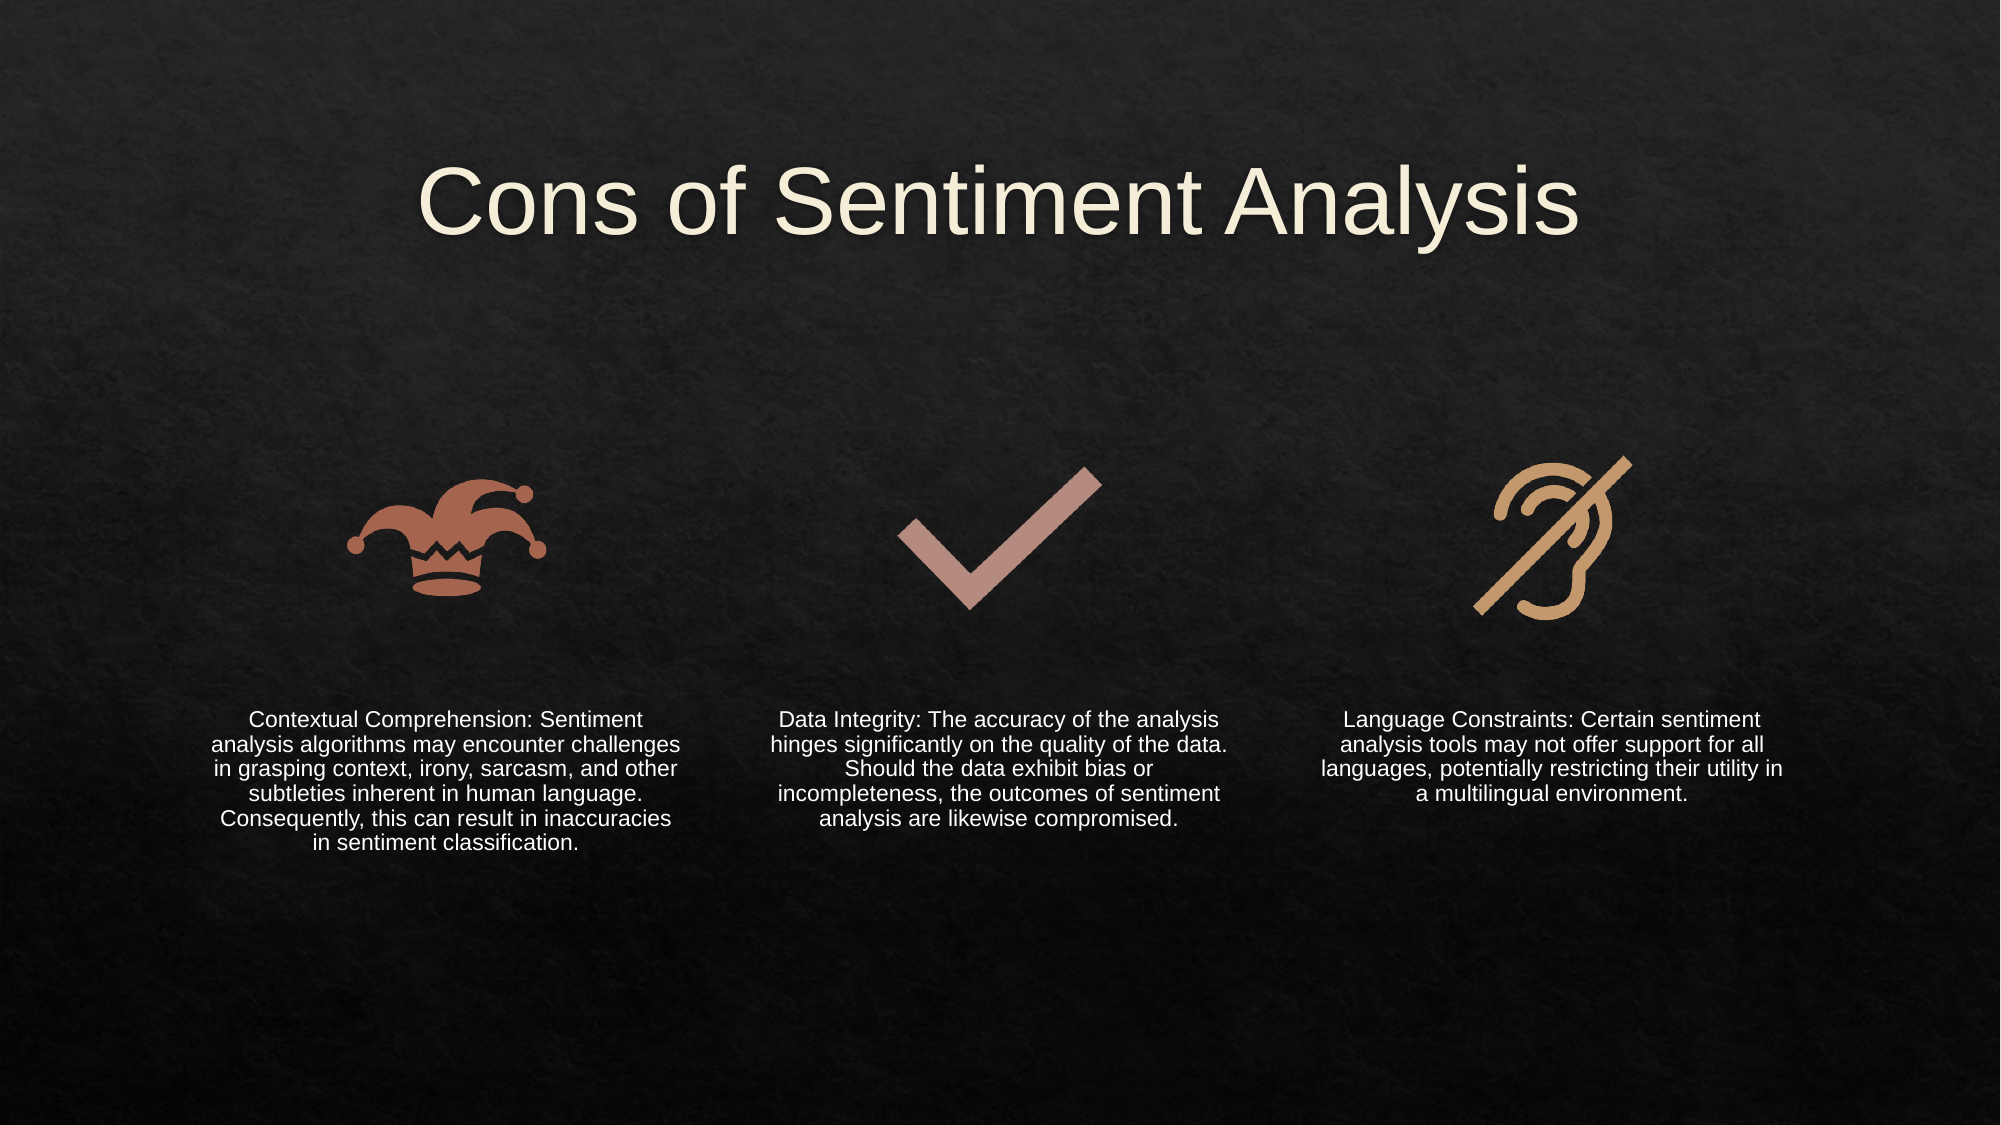

# Cons of Sentiment Analysis
Contextual Comprehension: Sentiment analysis algorithms may encounter challenges in grasping context, irony, sarcasm, and other subtleties inherent in human language. Consequently, this can result in inaccuracies in sentiment classification.
Data Integrity: The accuracy of the analysis hinges significantly on the quality of the data. Should the data exhibit bias or incompleteness, the outcomes of sentiment analysis are likewise compromised.
Language Constraints: Certain sentiment analysis tools may not offer support for all languages, potentially restricting their utility in a multilingual environment.